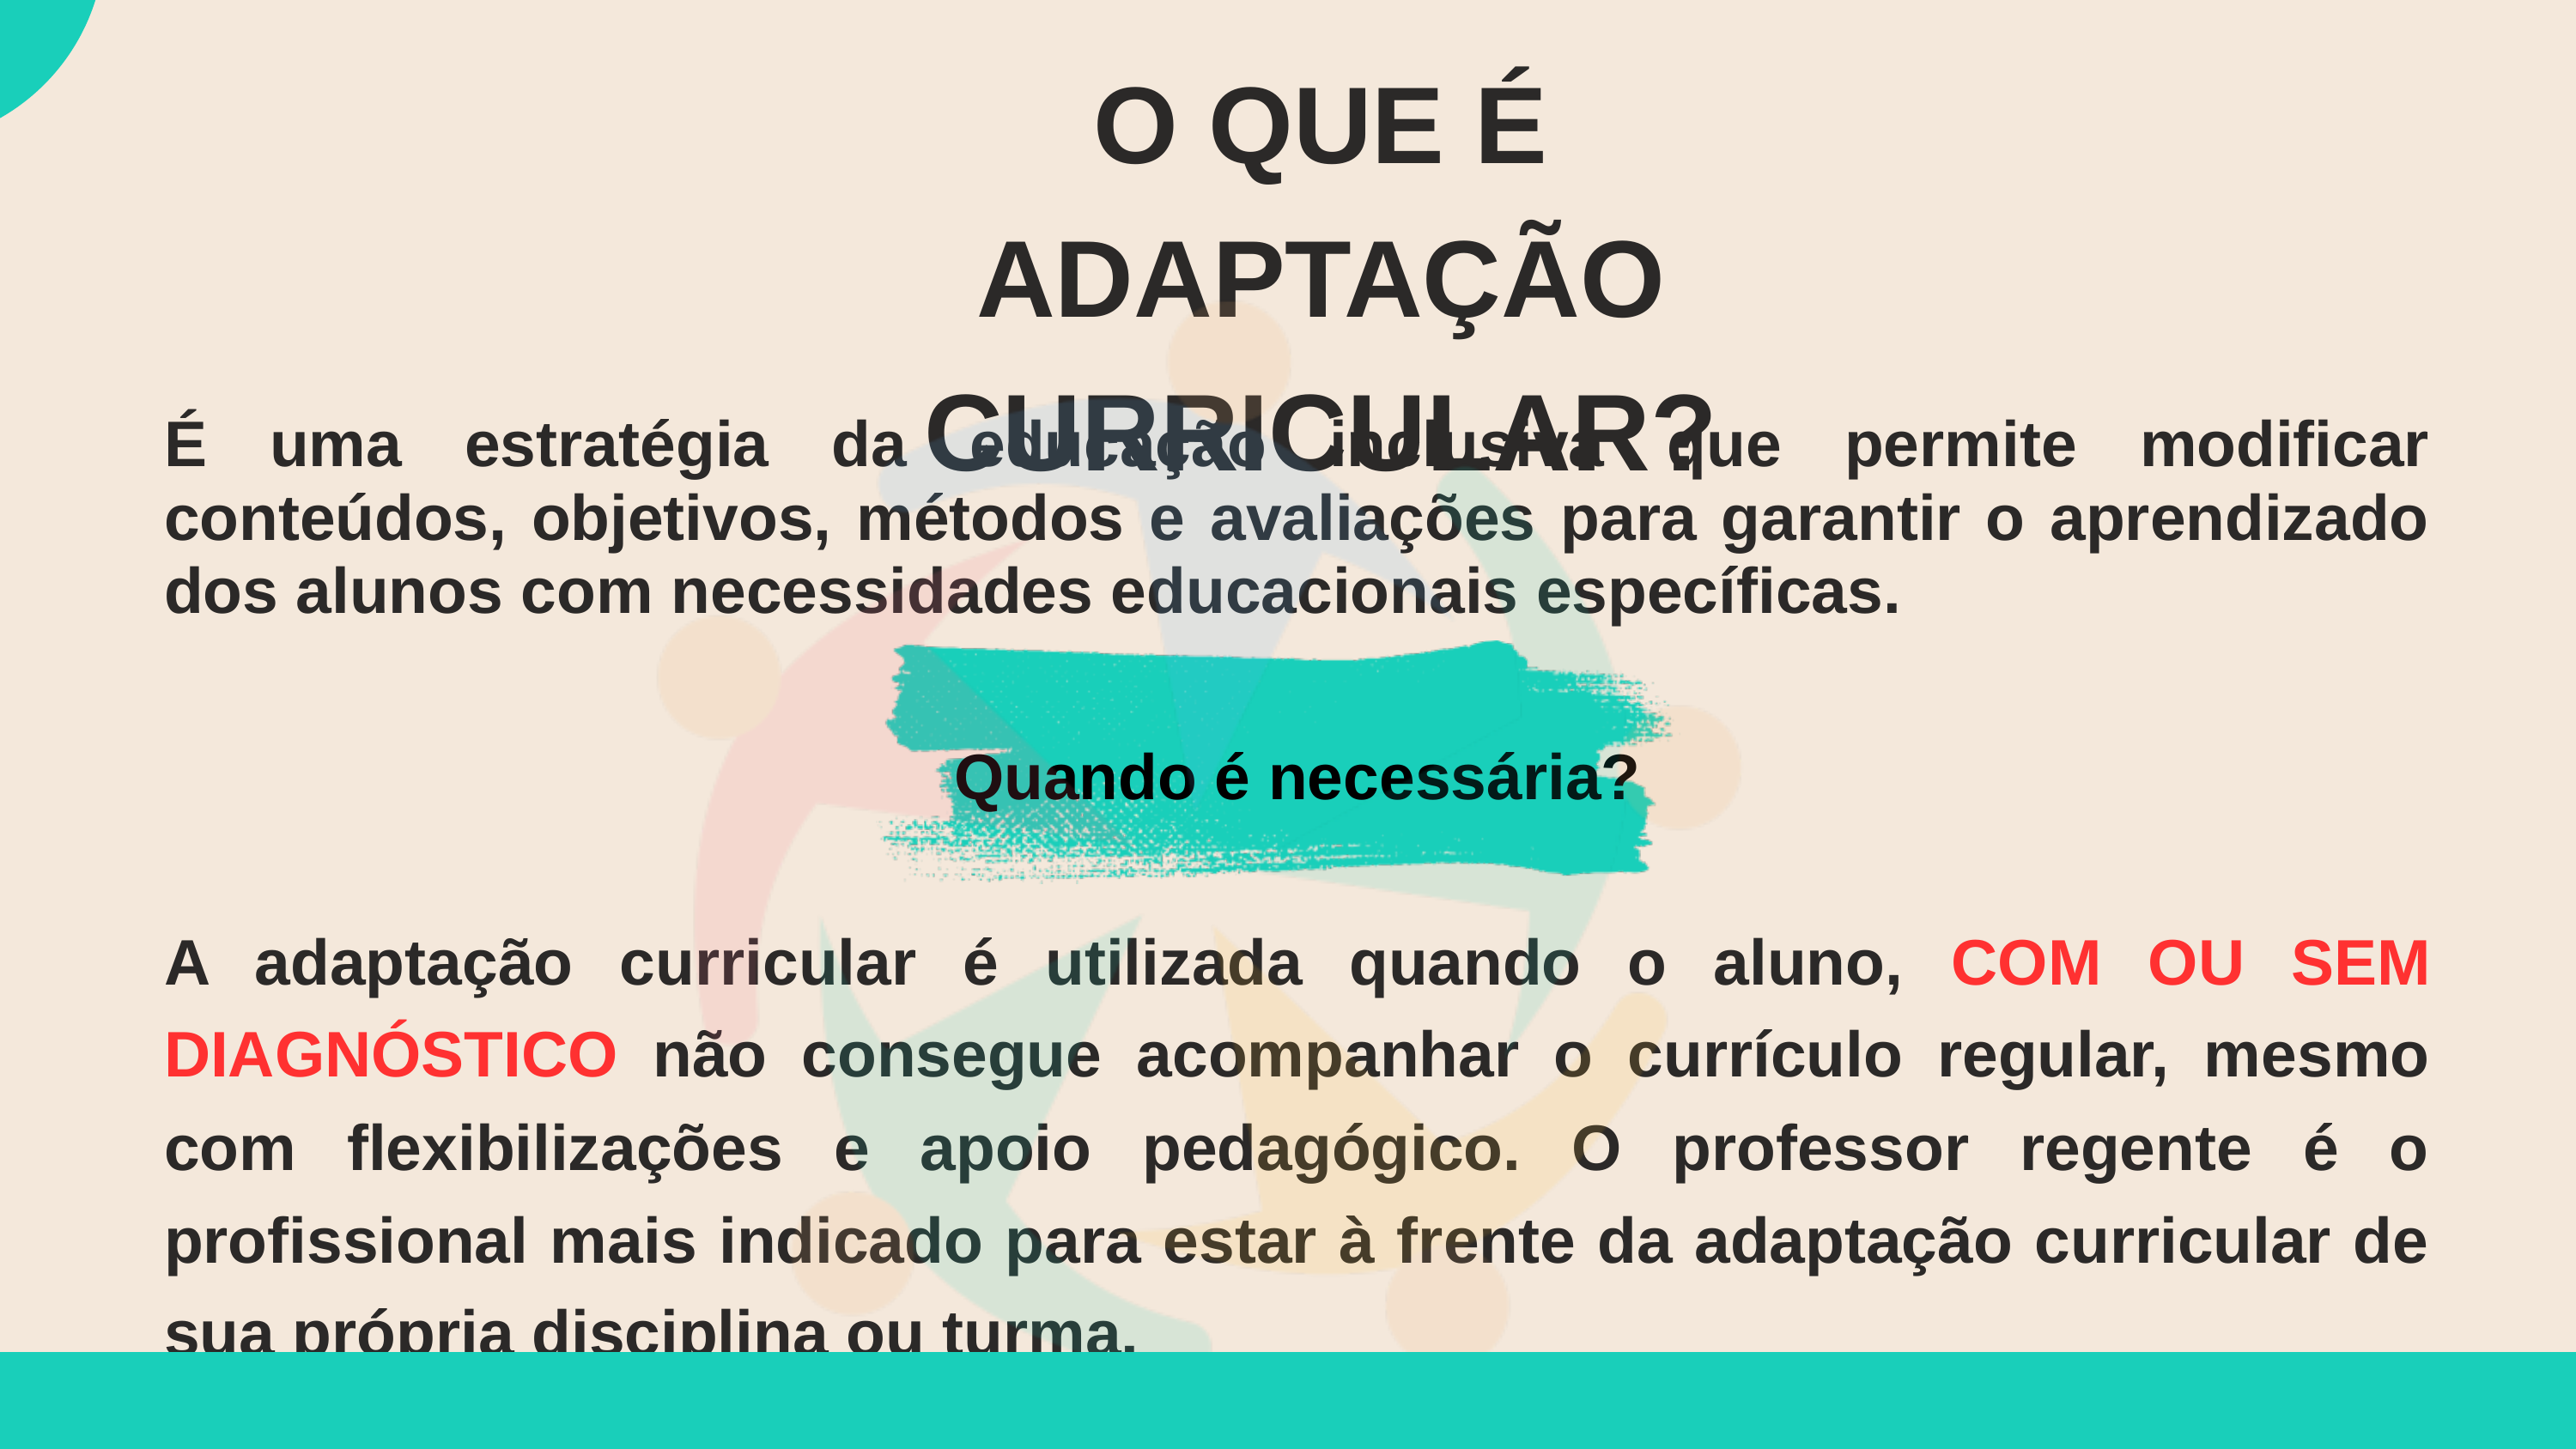

O QUE É ADAPTAÇÃO CURRICULAR?

É uma estratégia da educação inclusiva que permite modificar conteúdos, objetivos, métodos e avaliações para garantir o aprendizado dos alunos com necessidades educacionais específicas.

Quando é necessária?

A adaptação curricular é utilizada quando o aluno, COM OU SEM DIAGNÓSTICO não consegue acompanhar o currículo regular, mesmo com flexibilizações e apoio pedagógico. O professor regente é o profissional mais indicado para estar à frente da adaptação curricular de sua própria disciplina ou turma.